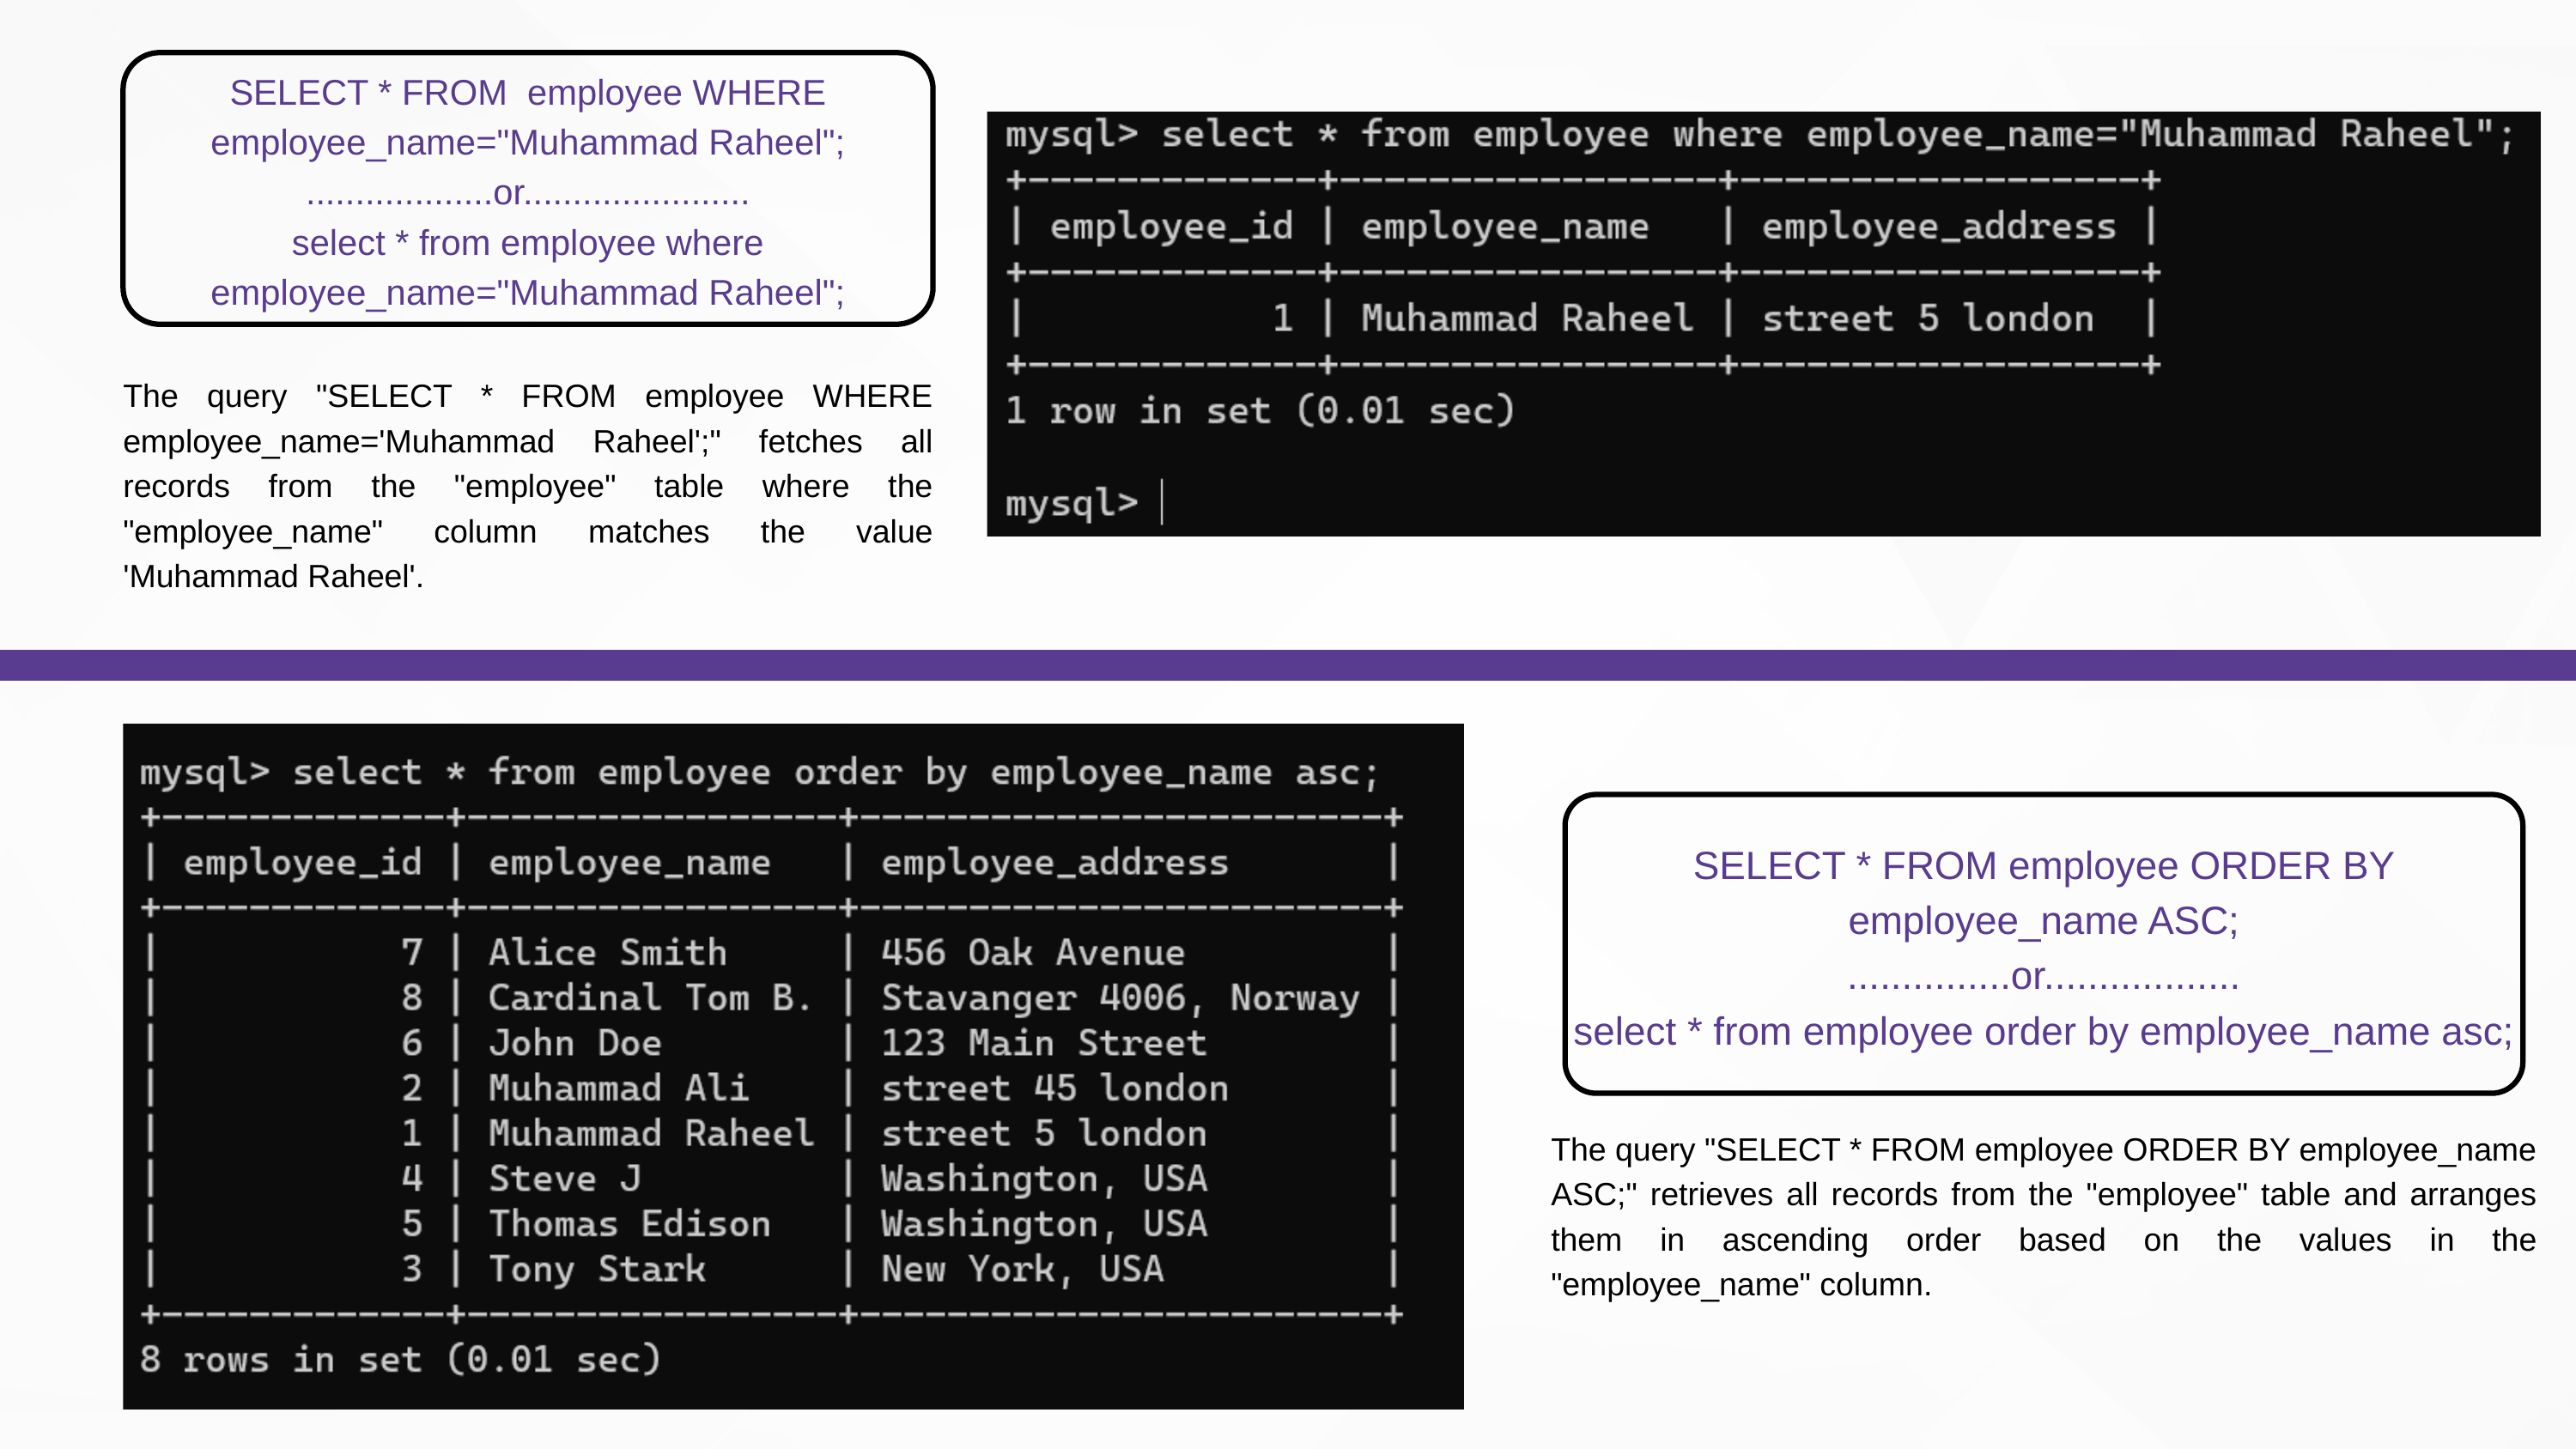

SELECT * FROM  employee WHERE employee_name="Muhammad Raheel";
...................or.......................
select * from employee where employee_name="Muhammad Raheel";

The query "SELECT * FROM employee WHERE employee_name='Muhammad Raheel';" fetches all records from the "employee" table where the "employee_name" column matches the value 'Muhammad Raheel'.

SELECT * FROM employee ORDER BY employee_name ASC;
...............or..................
select * from employee order by employee_name asc;
The query "SELECT * FROM employee ORDER BY employee_name ASC;" retrieves all records from the "employee" table and arranges them in ascending order based on the values in the "employee_name" column.